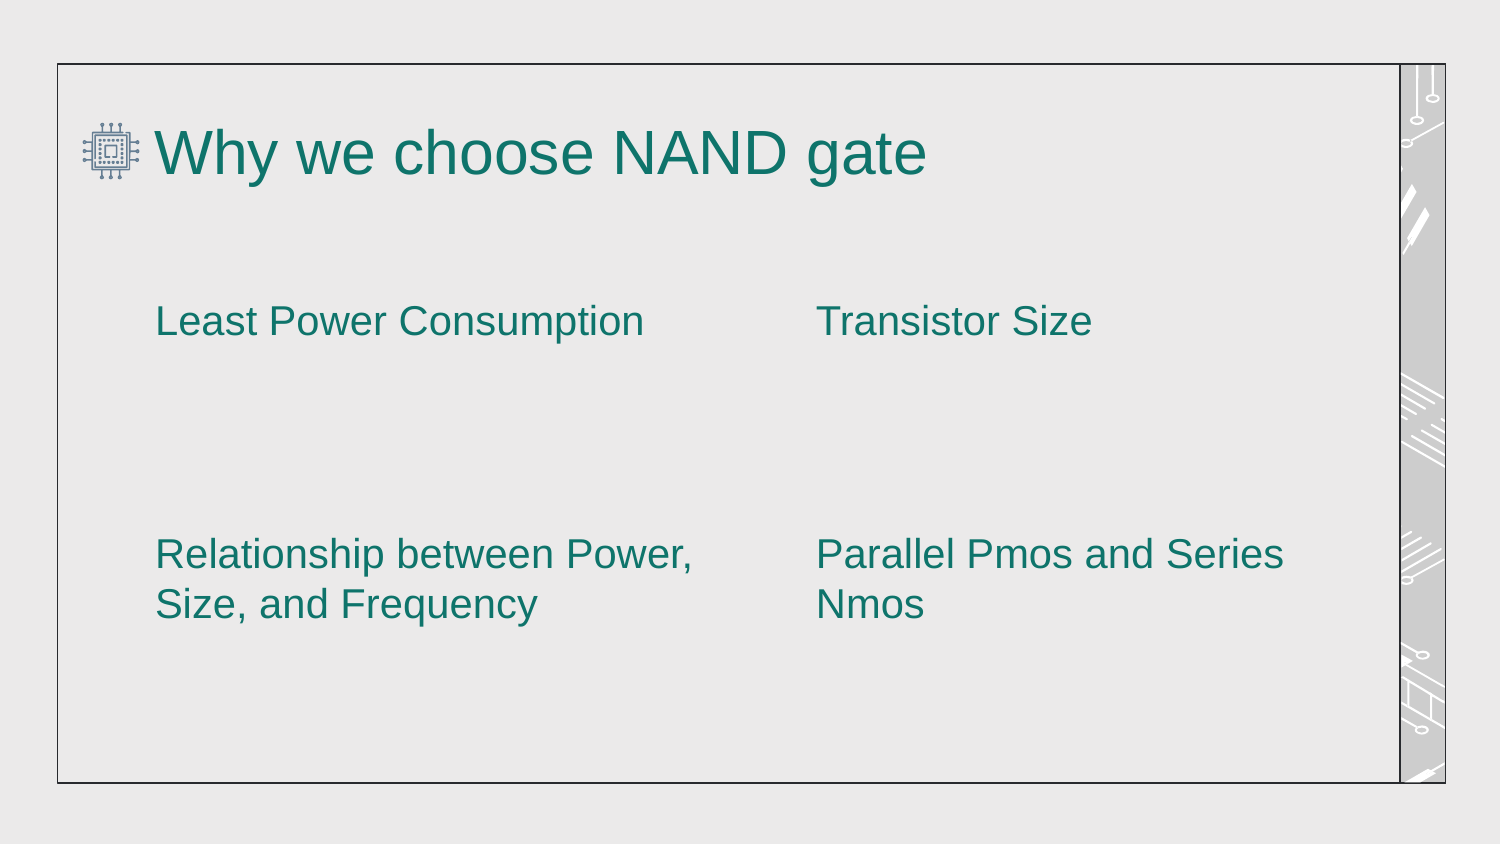

# Why we choose NAND gate

Least Power Consumption
Transistor Size
Relationship between Power, Size, and Frequency
Parallel Pmos and Series Nmos